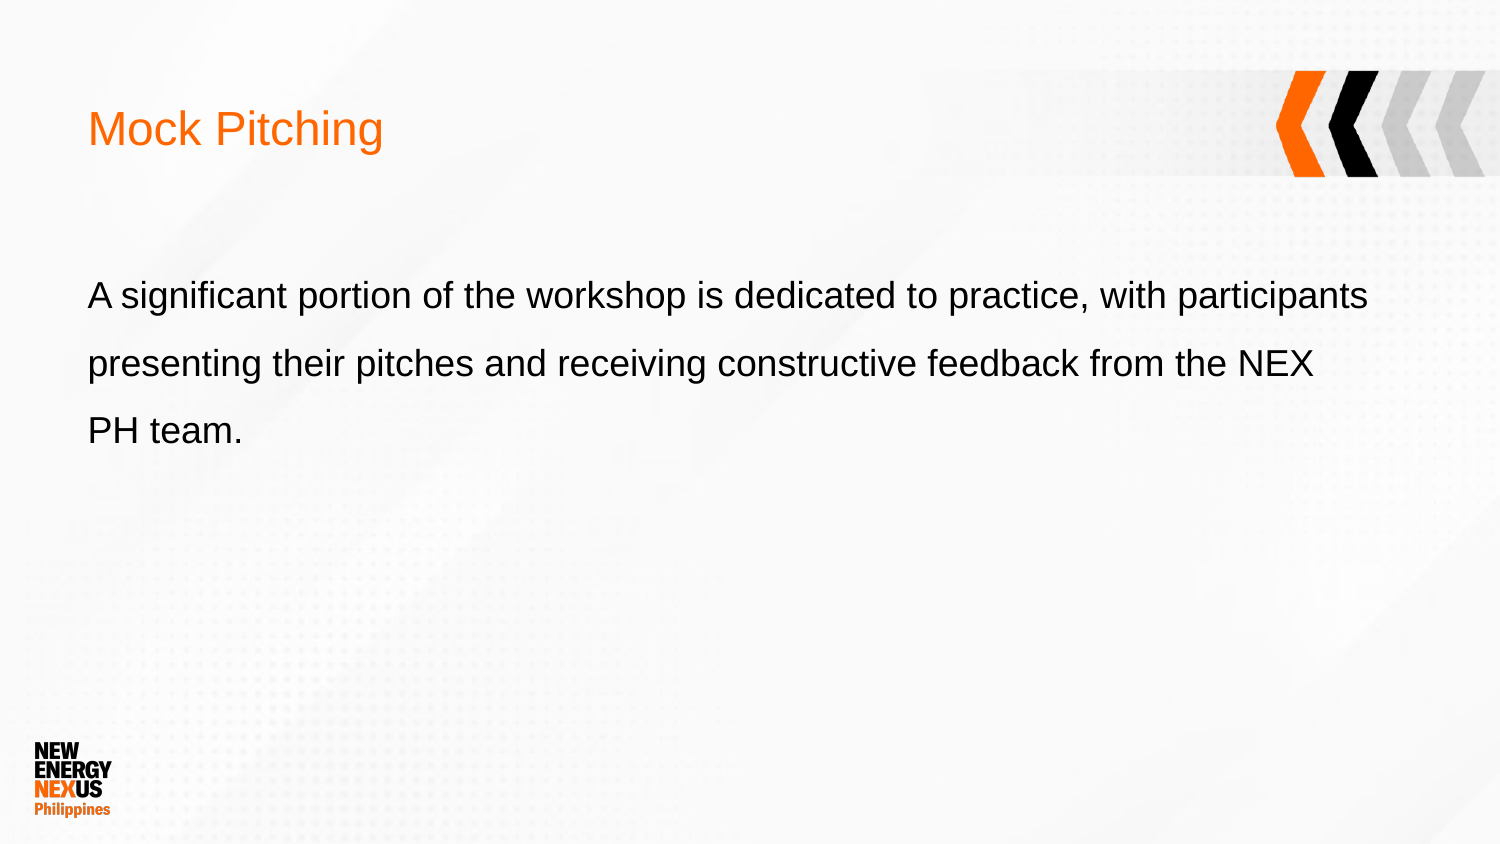

# Mock Pitching
A significant portion of the workshop is dedicated to practice, with participants presenting their pitches and receiving constructive feedback from the NEX PH team.